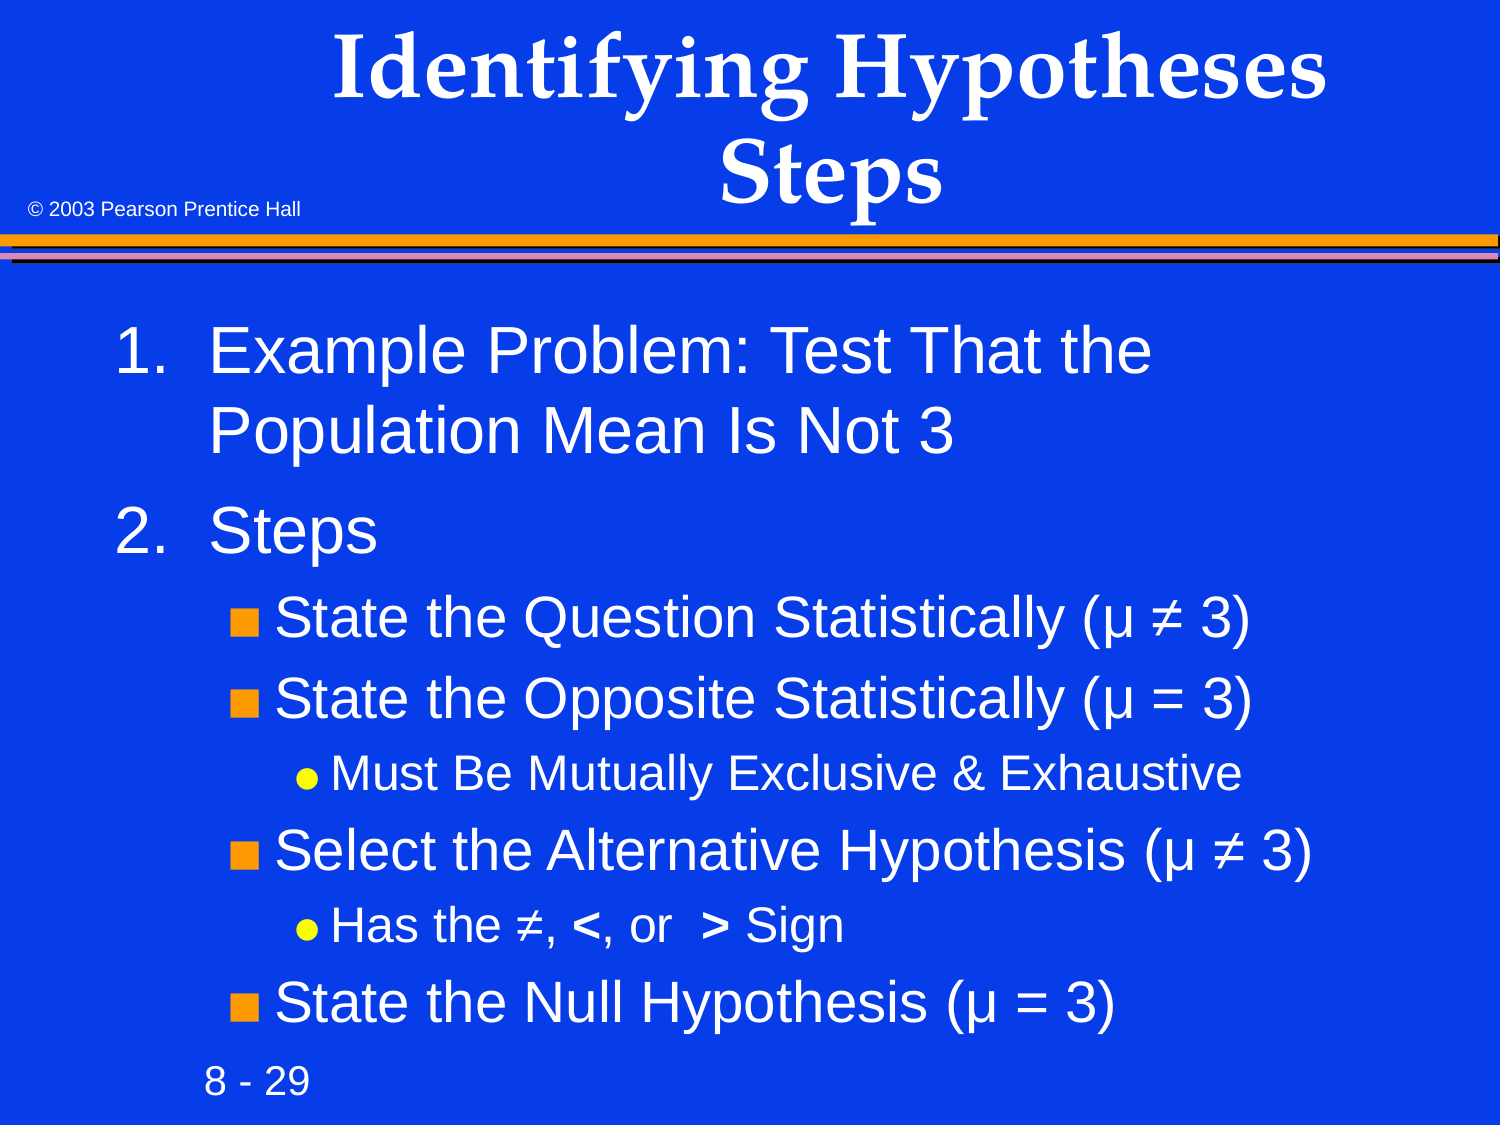

# Identifying Hypotheses Steps
1.	Example Problem: Test That the Population Mean Is Not 3
2.	Steps
State the Question Statistically (μ ≠ 3)
State the Opposite Statistically (μ = 3)
Must Be Mutually Exclusive & Exhaustive
Select the Alternative Hypothesis (μ ≠ 3)
Has the ≠, <, or  > Sign
State the Null Hypothesis (μ = 3)